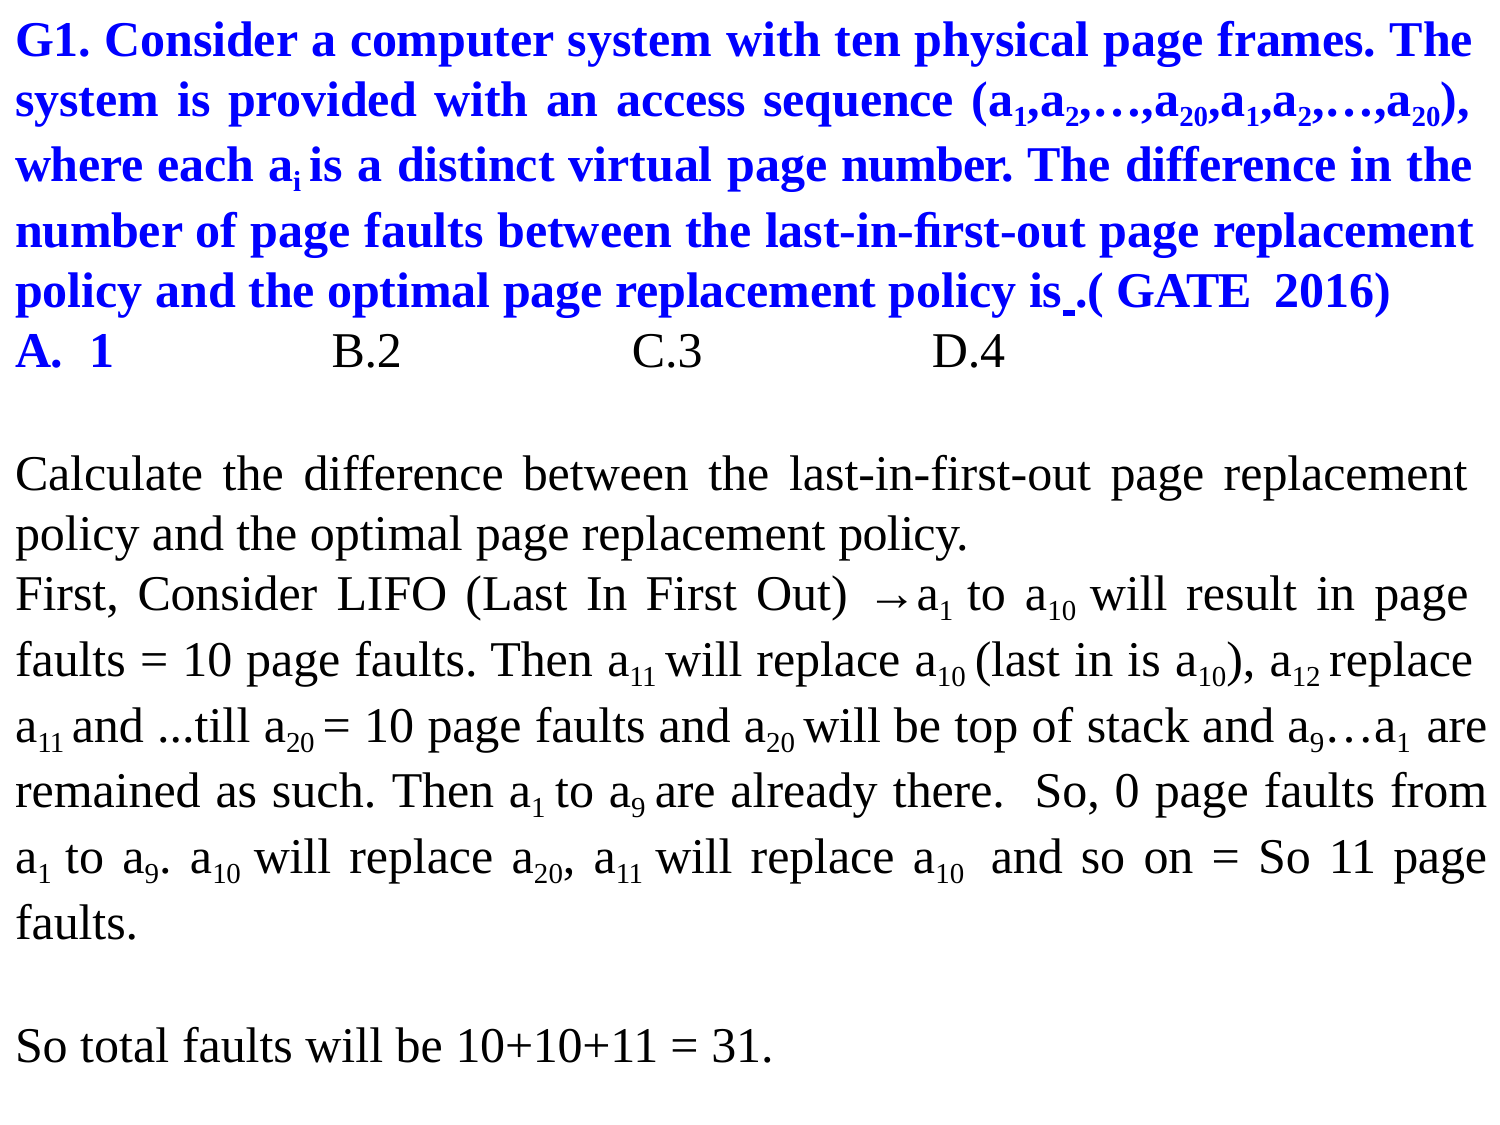

G1. Consider a computer system with ten physical page frames. The  system is provided with an access sequence (a1,a2,…,a20,a1,a2,…,a20),  where each ai is a distinct virtual page number. The difference in the  number of page faults between the last-in-ﬁrst-out page replacement  policy and the optimal page replacement policy is .( GATE  2016)
A.  1	B.2	C.3	D.4

Calculate the difference between the last-in-first-out page replacement  policy and the optimal page replacement policy.
First, Consider LIFO (Last In First Out) →a1 to a10 will result in page  faults = 10 page faults. Then a11 will replace a10 (last in is a10), a12 replace  a11 and ...till a20 = 10 page faults and a20 will be top of stack and a9…a1  are remained as such. Then a1 to a9 are already there.  So, 0 page faults from a1 to a9. a10 will replace a20, a11 will replace a10  and so on = So 11 page faults.

So total faults will be 10+10+11 = 31.